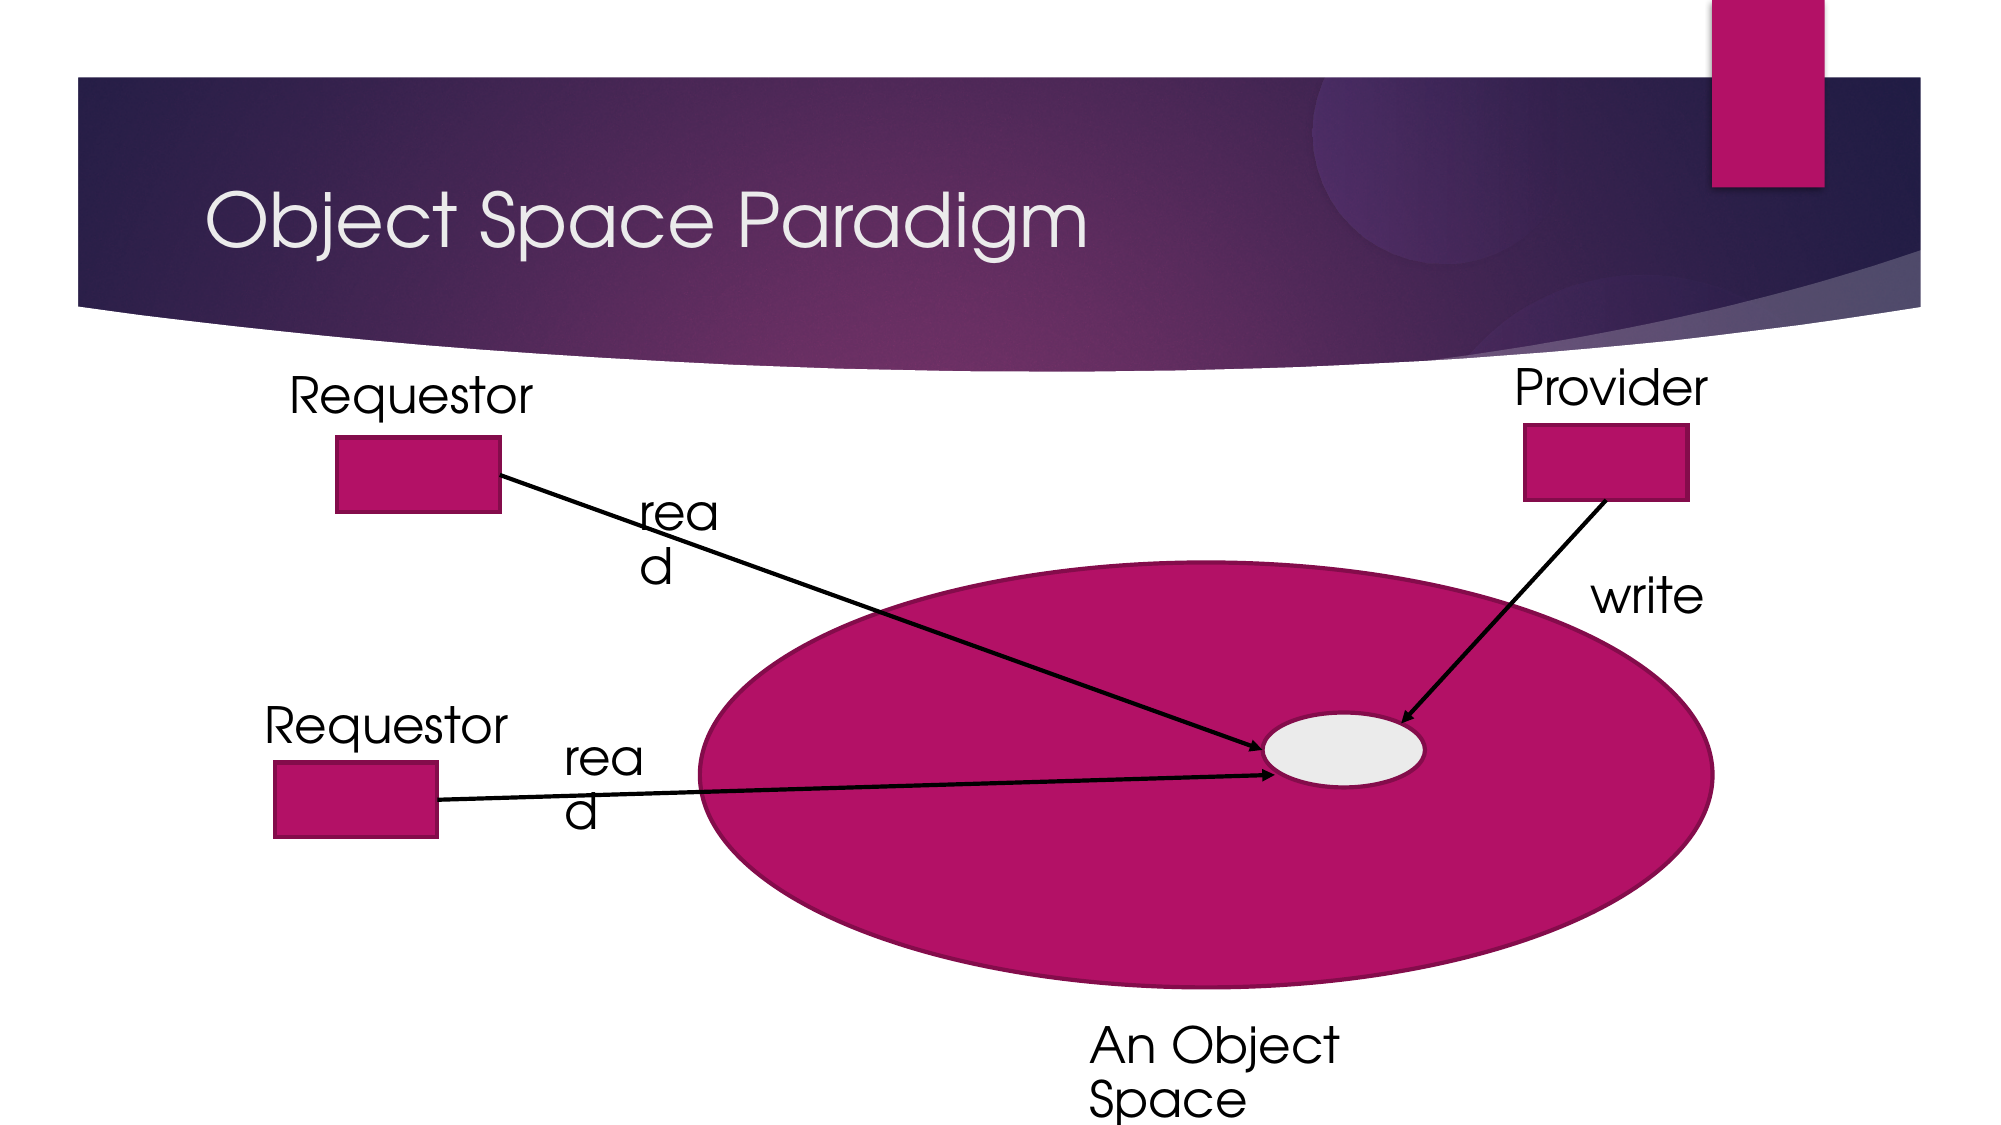

Object Space Paradigm
Provider
Requestor

read

write
Requestor

read

An Object Space